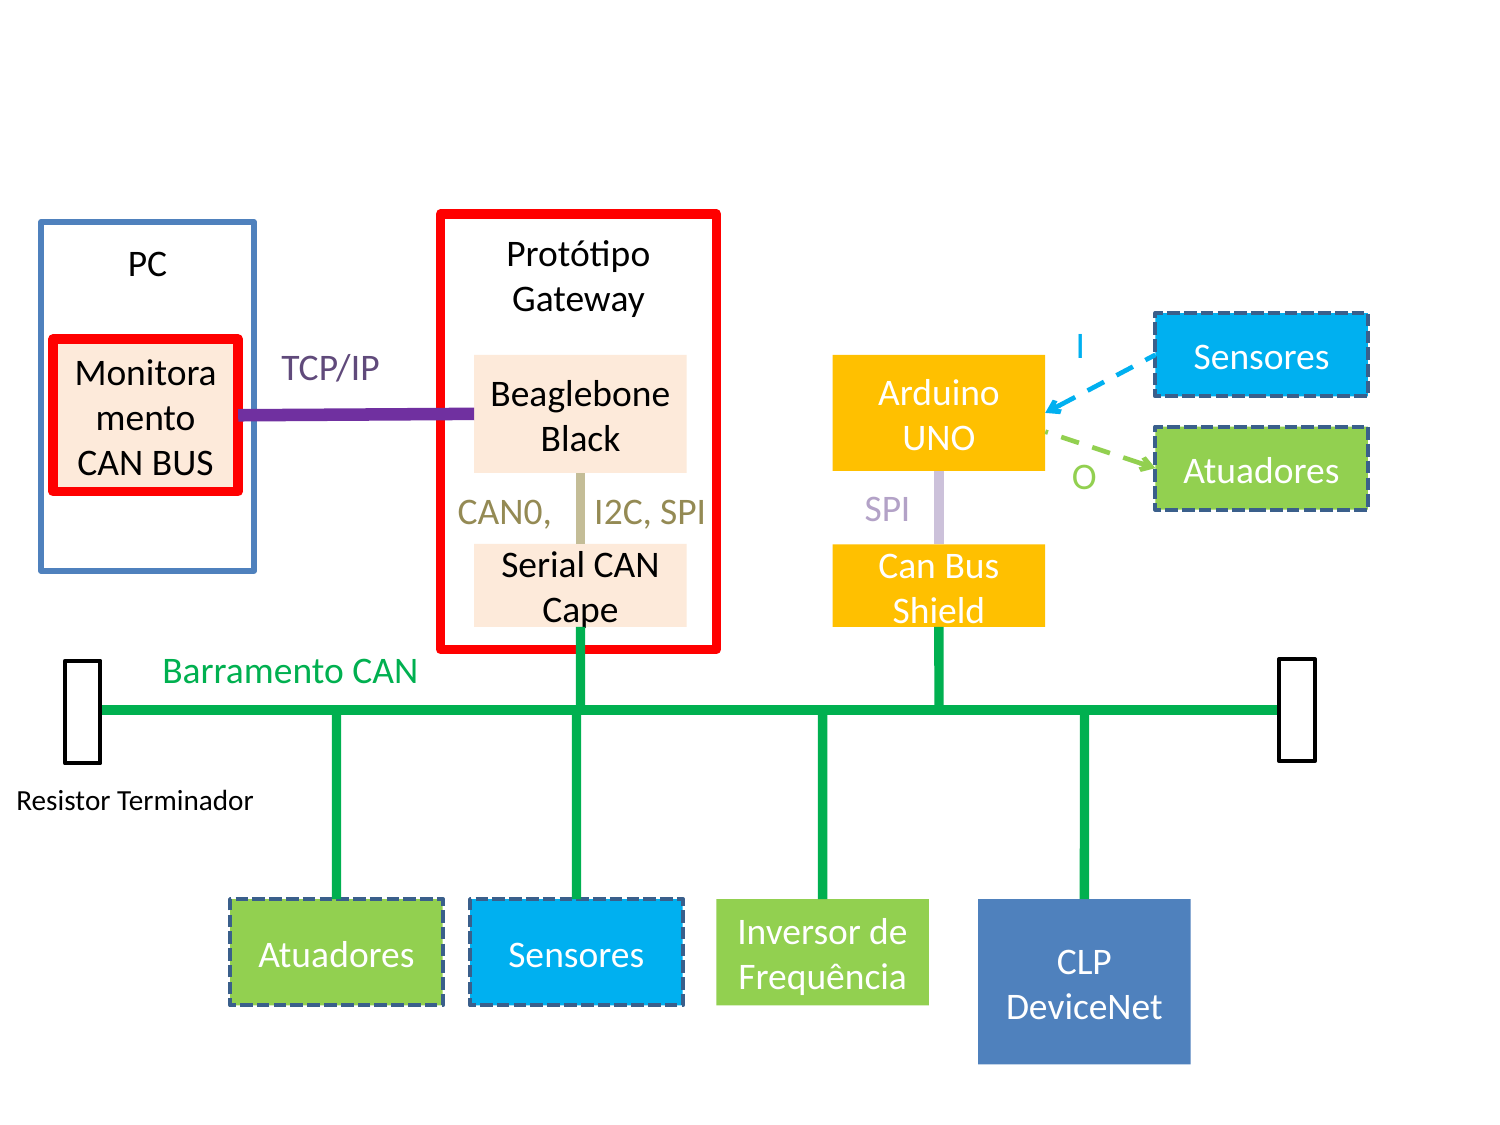

Protótipo
Gateway

PC

I
Sensores
TCP/IP
Monitoramento CAN BUS
Arduino UNO
Beaglebone
Black
Atuadores
O
SPI
CAN0,     I2C, SPI
Serial CAN Cape
Can Bus Shield
Barramento CAN

Resistor Terminador
Sensores
Inversor de Frequência
CLP
DeviceNet
Atuadores